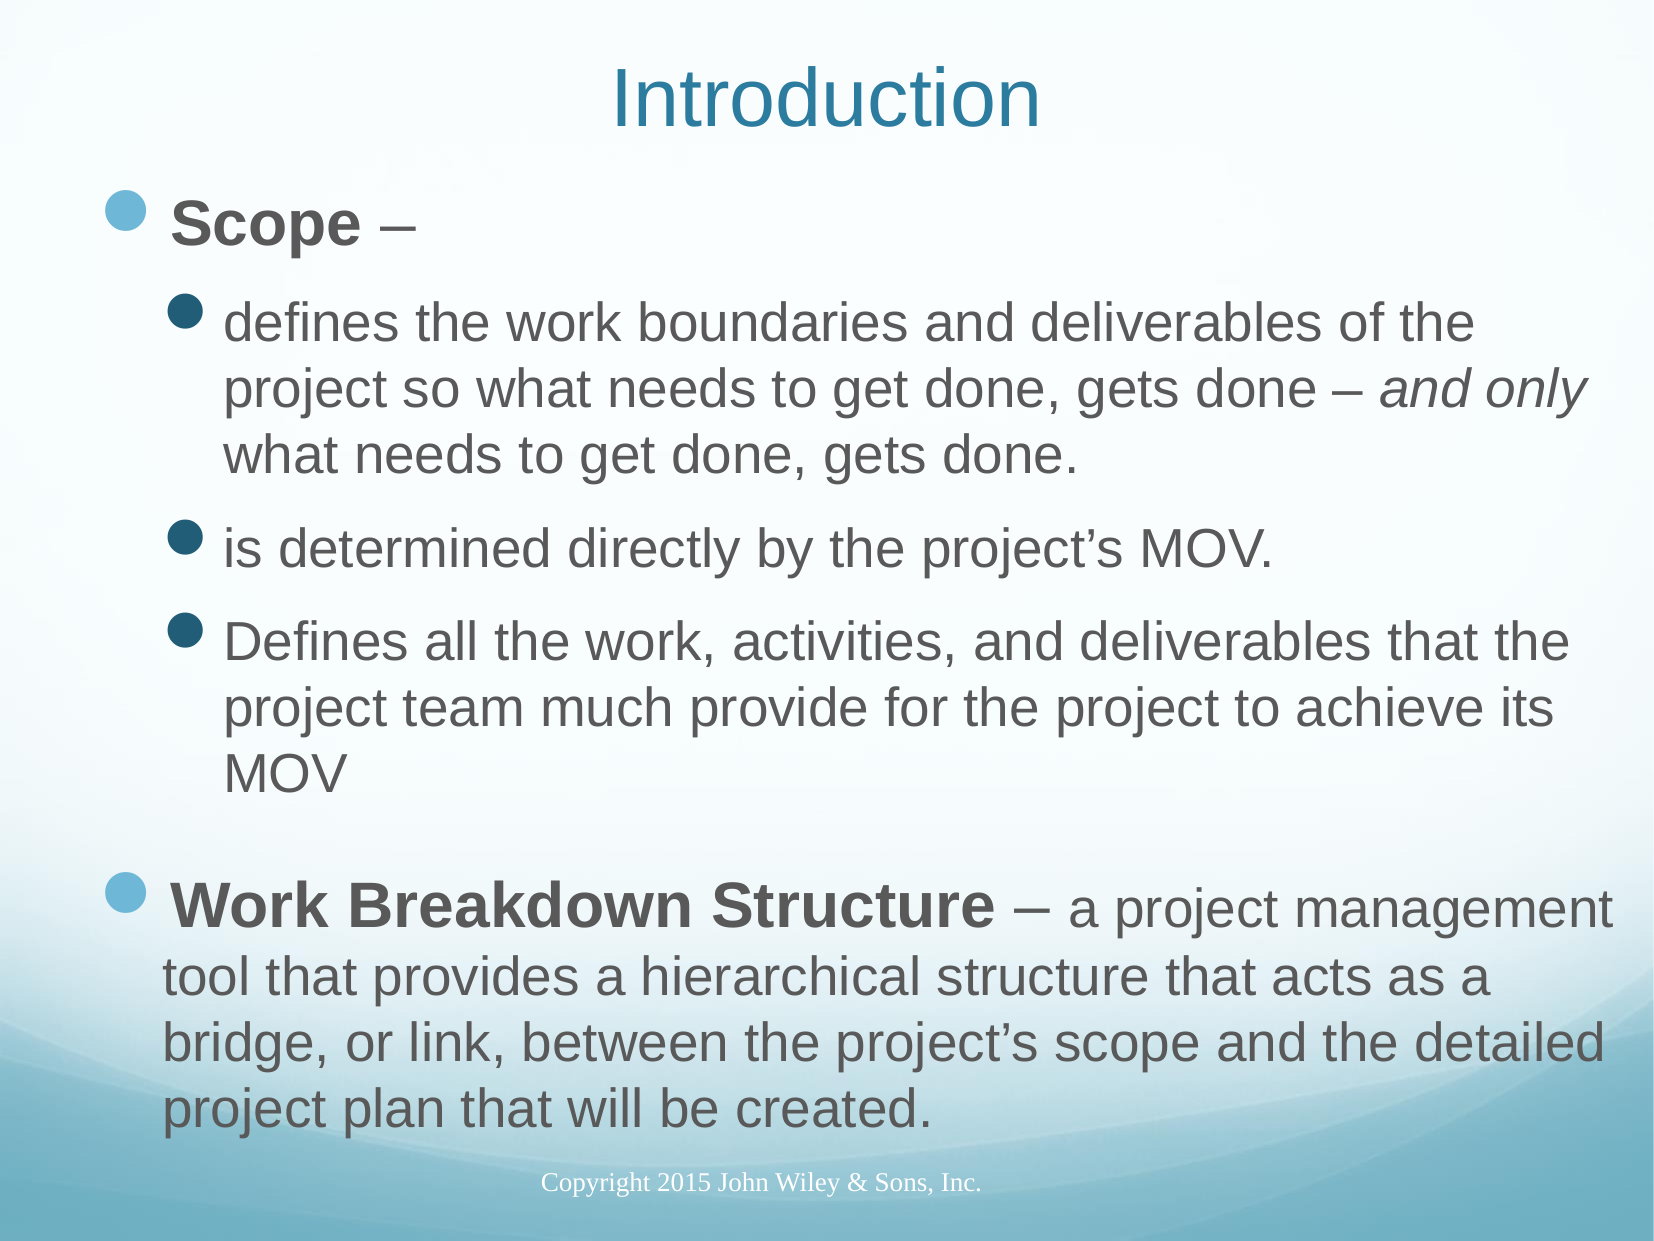

# Introduction
Scope –
defines the work boundaries and deliverables of the project so what needs to get done, gets done – and only what needs to get done, gets done.
is determined directly by the project’s MOV.
Defines all the work, activities, and deliverables that the project team much provide for the project to achieve its MOV
Work Breakdown Structure – a project management tool that provides a hierarchical structure that acts as a bridge, or link, between the project’s scope and the detailed project plan that will be created.

Copyright 2015 John Wiley & Sons, Inc.